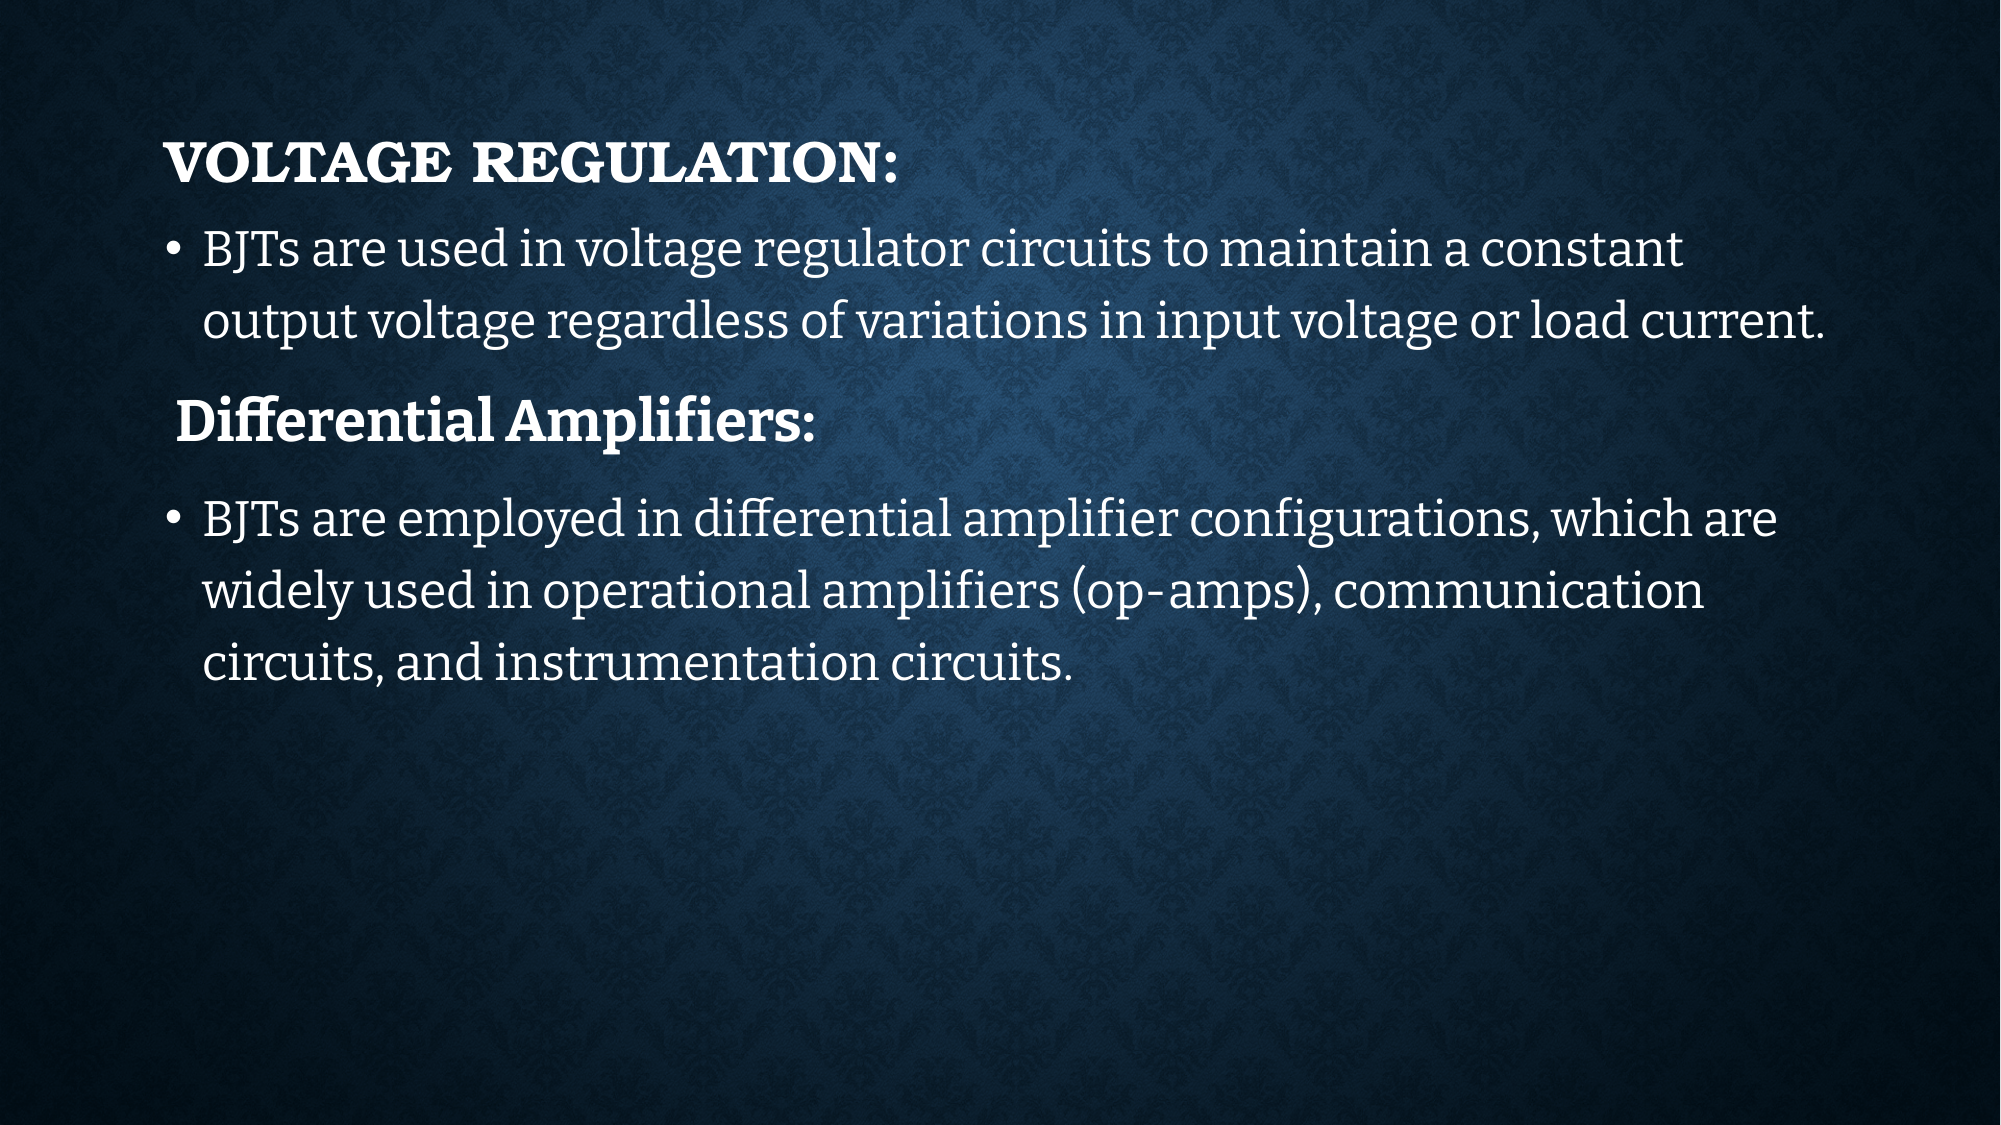

# Voltage Regulation:
BJTs are used in voltage regulator circuits to maintain a constant output voltage regardless of variations in input voltage or load current.
 Differential Amplifiers:
BJTs are employed in differential amplifier configurations, which are widely used in operational amplifiers (op-amps), communication circuits, and instrumentation circuits.